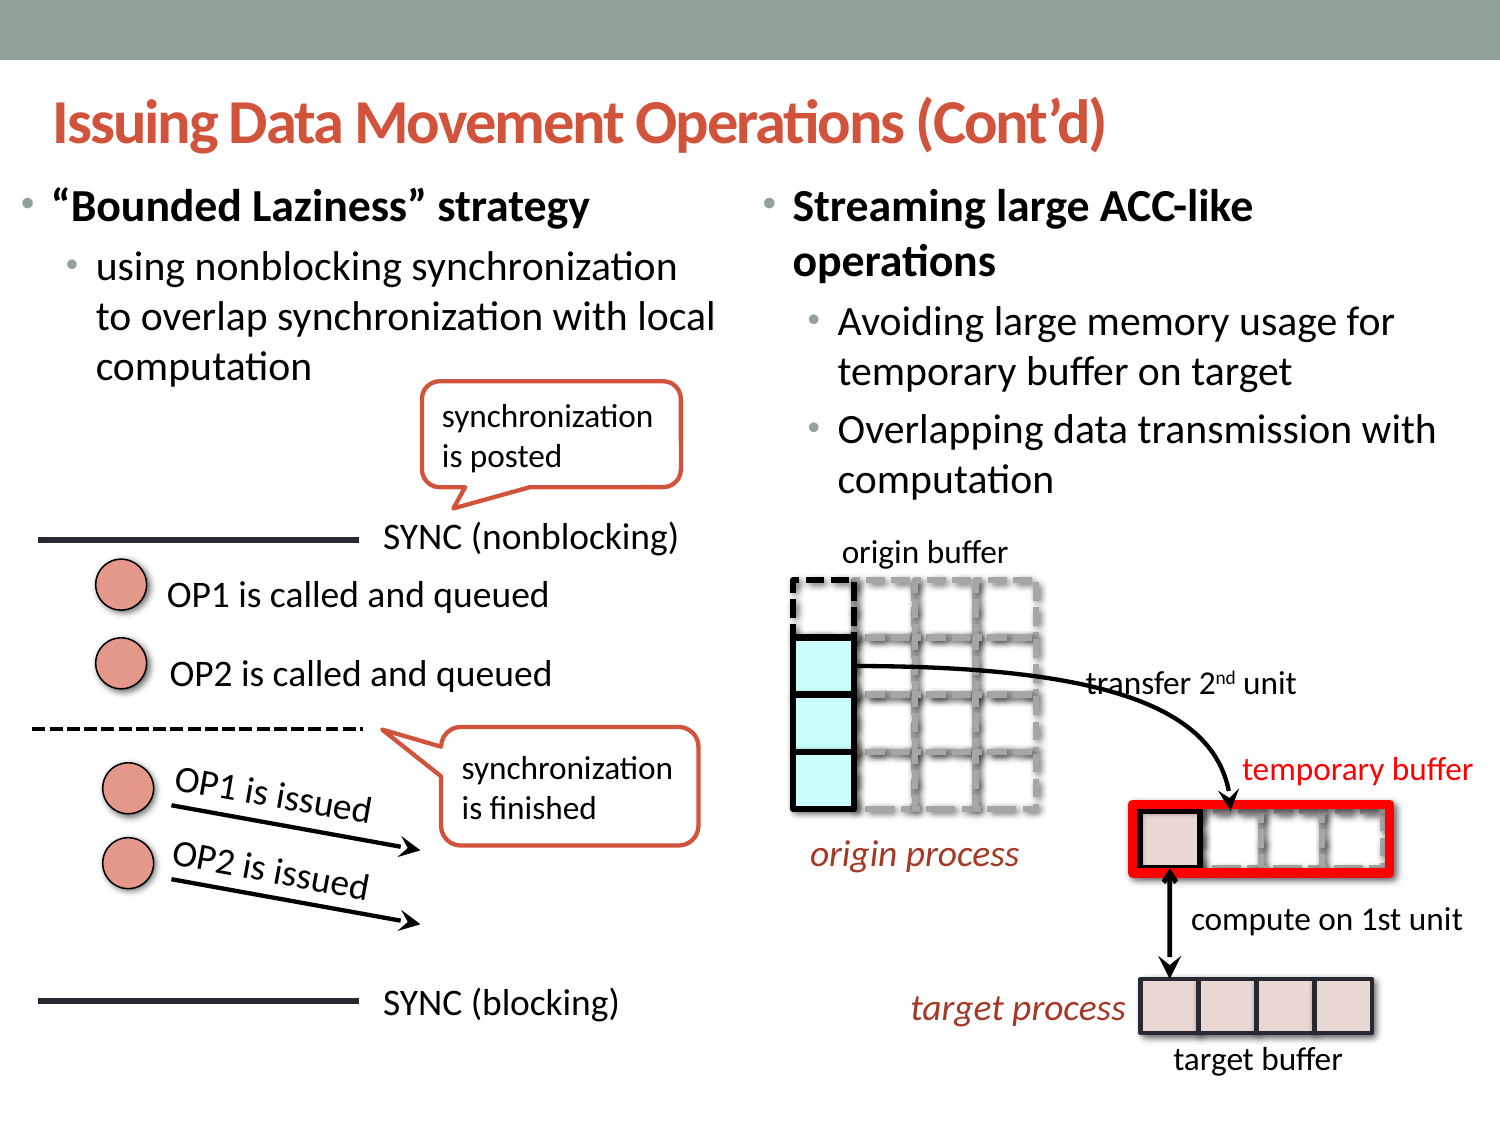

Issuing Data Movement Operations (Cont’d)
“Bounded Laziness” strategy
using nonblocking synchronization to overlap synchronization with local computation
Streaming large ACC-like operations
Avoiding large memory usage for temporary buffer on target
Overlapping data transmission with computation
synchronization is posted
SYNC (nonblocking)
origin buffer

OP1 is called and queued

OP2 is called and queued
transfer 2nd unit
synchronization is finished
temporary buffer

OP1 is issued

origin process

OP2 is issued
compute on 1st unit
SYNC (blocking)
target process

target buffer